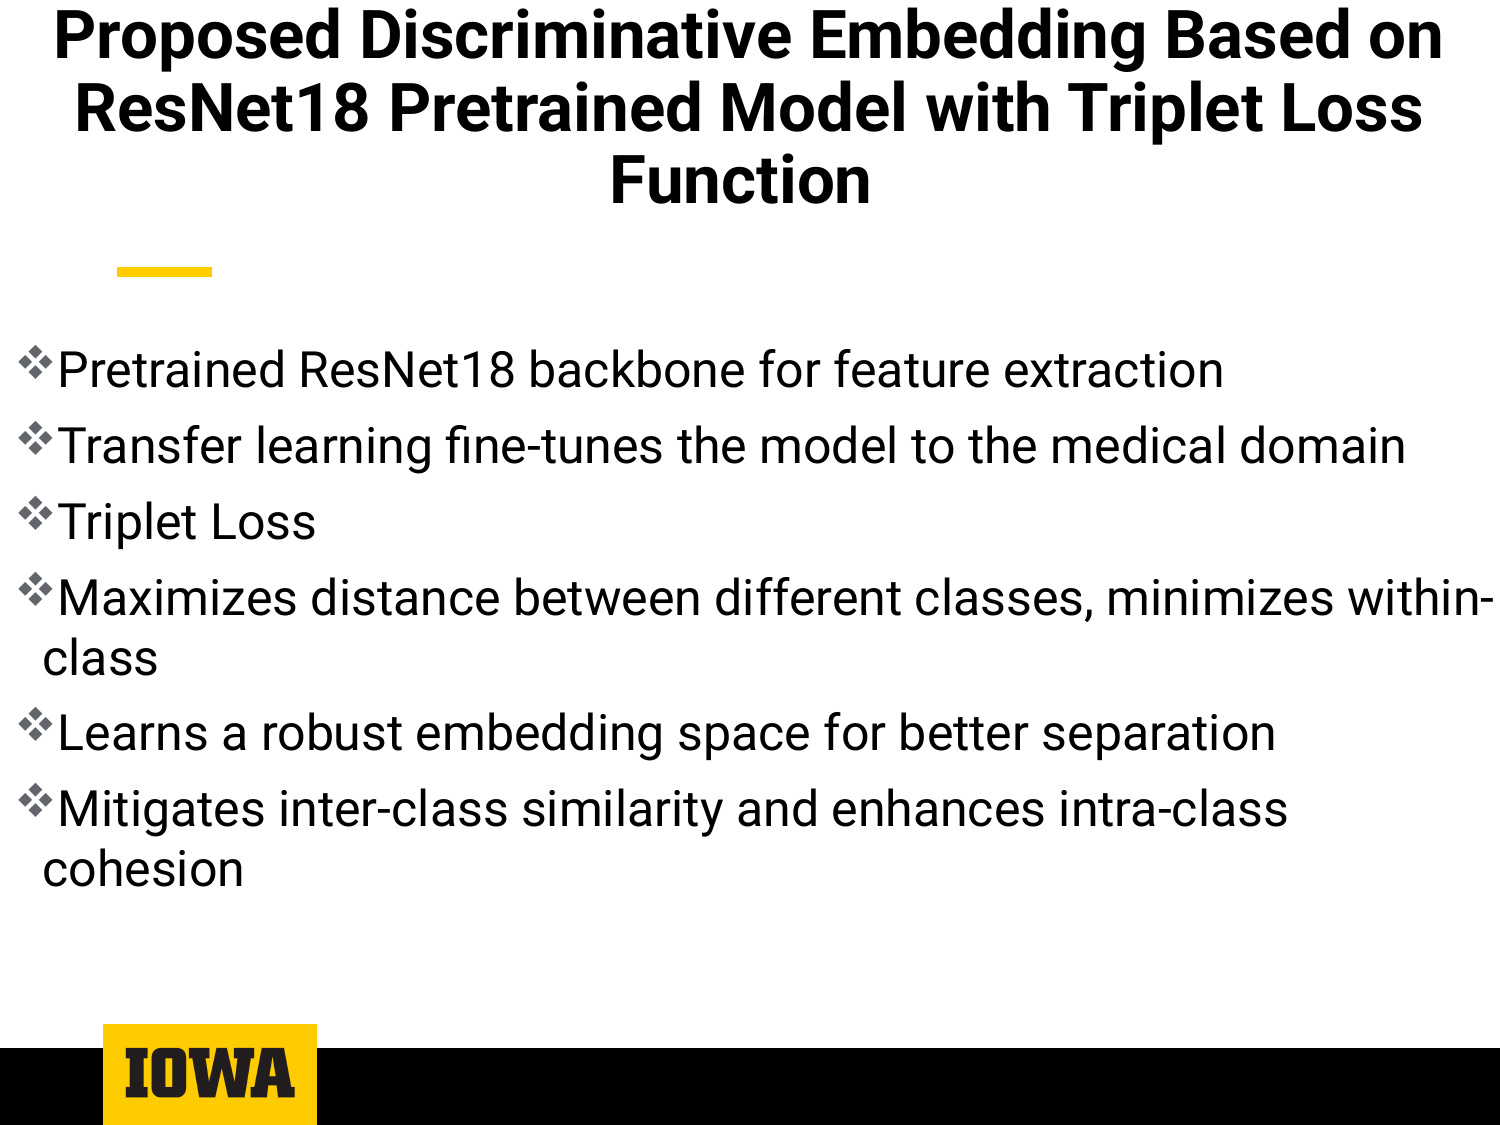

# Proposed Discriminative Embedding Based on ResNet18 Pretrained Model with Triplet Loss Function

Pretrained ResNet18 backbone for feature extraction
Transfer learning fine-tunes the model to the medical domain
Triplet Loss
Maximizes distance between different classes, minimizes within-class
Learns a robust embedding space for better separation
Mitigates inter-class similarity and enhances intra-class cohesion